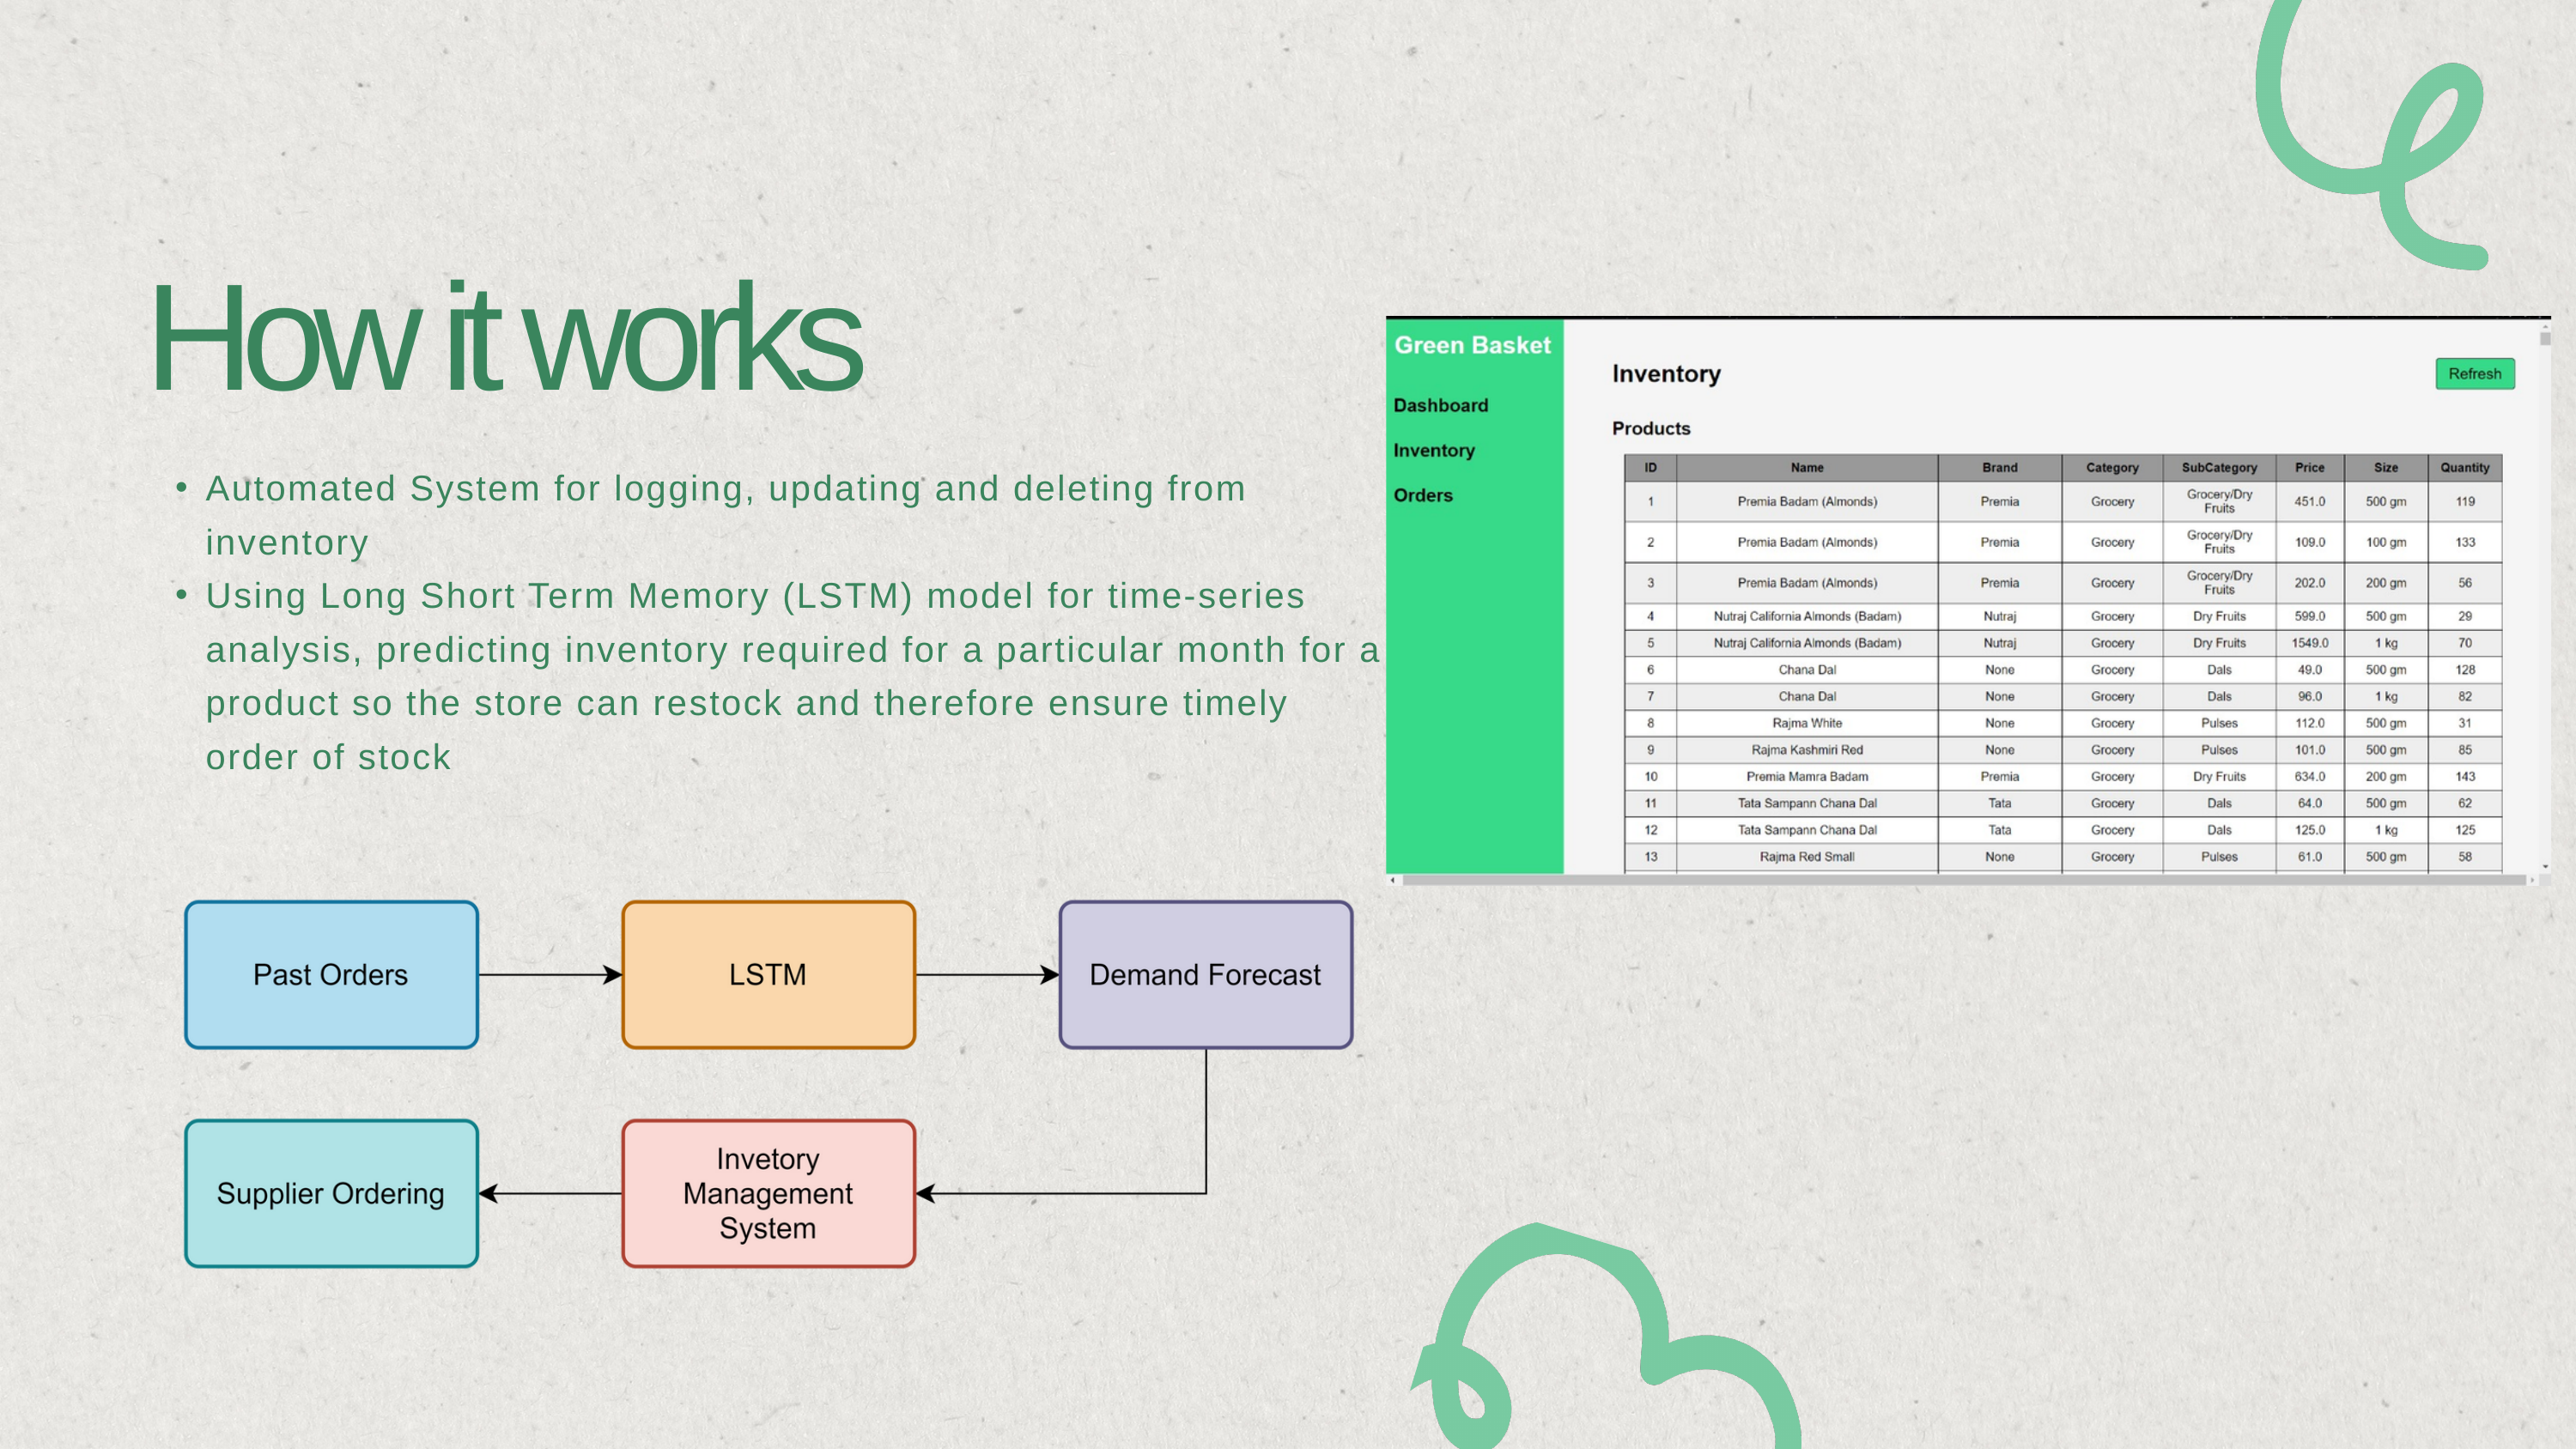

How it works

Automated System for logging, updating and deleting from inventory
Using Long Short Term Memory (LSTM) model for time-series analysis, predicting inventory required for a particular month for a product so the store can restock and therefore ensure timely order of stock